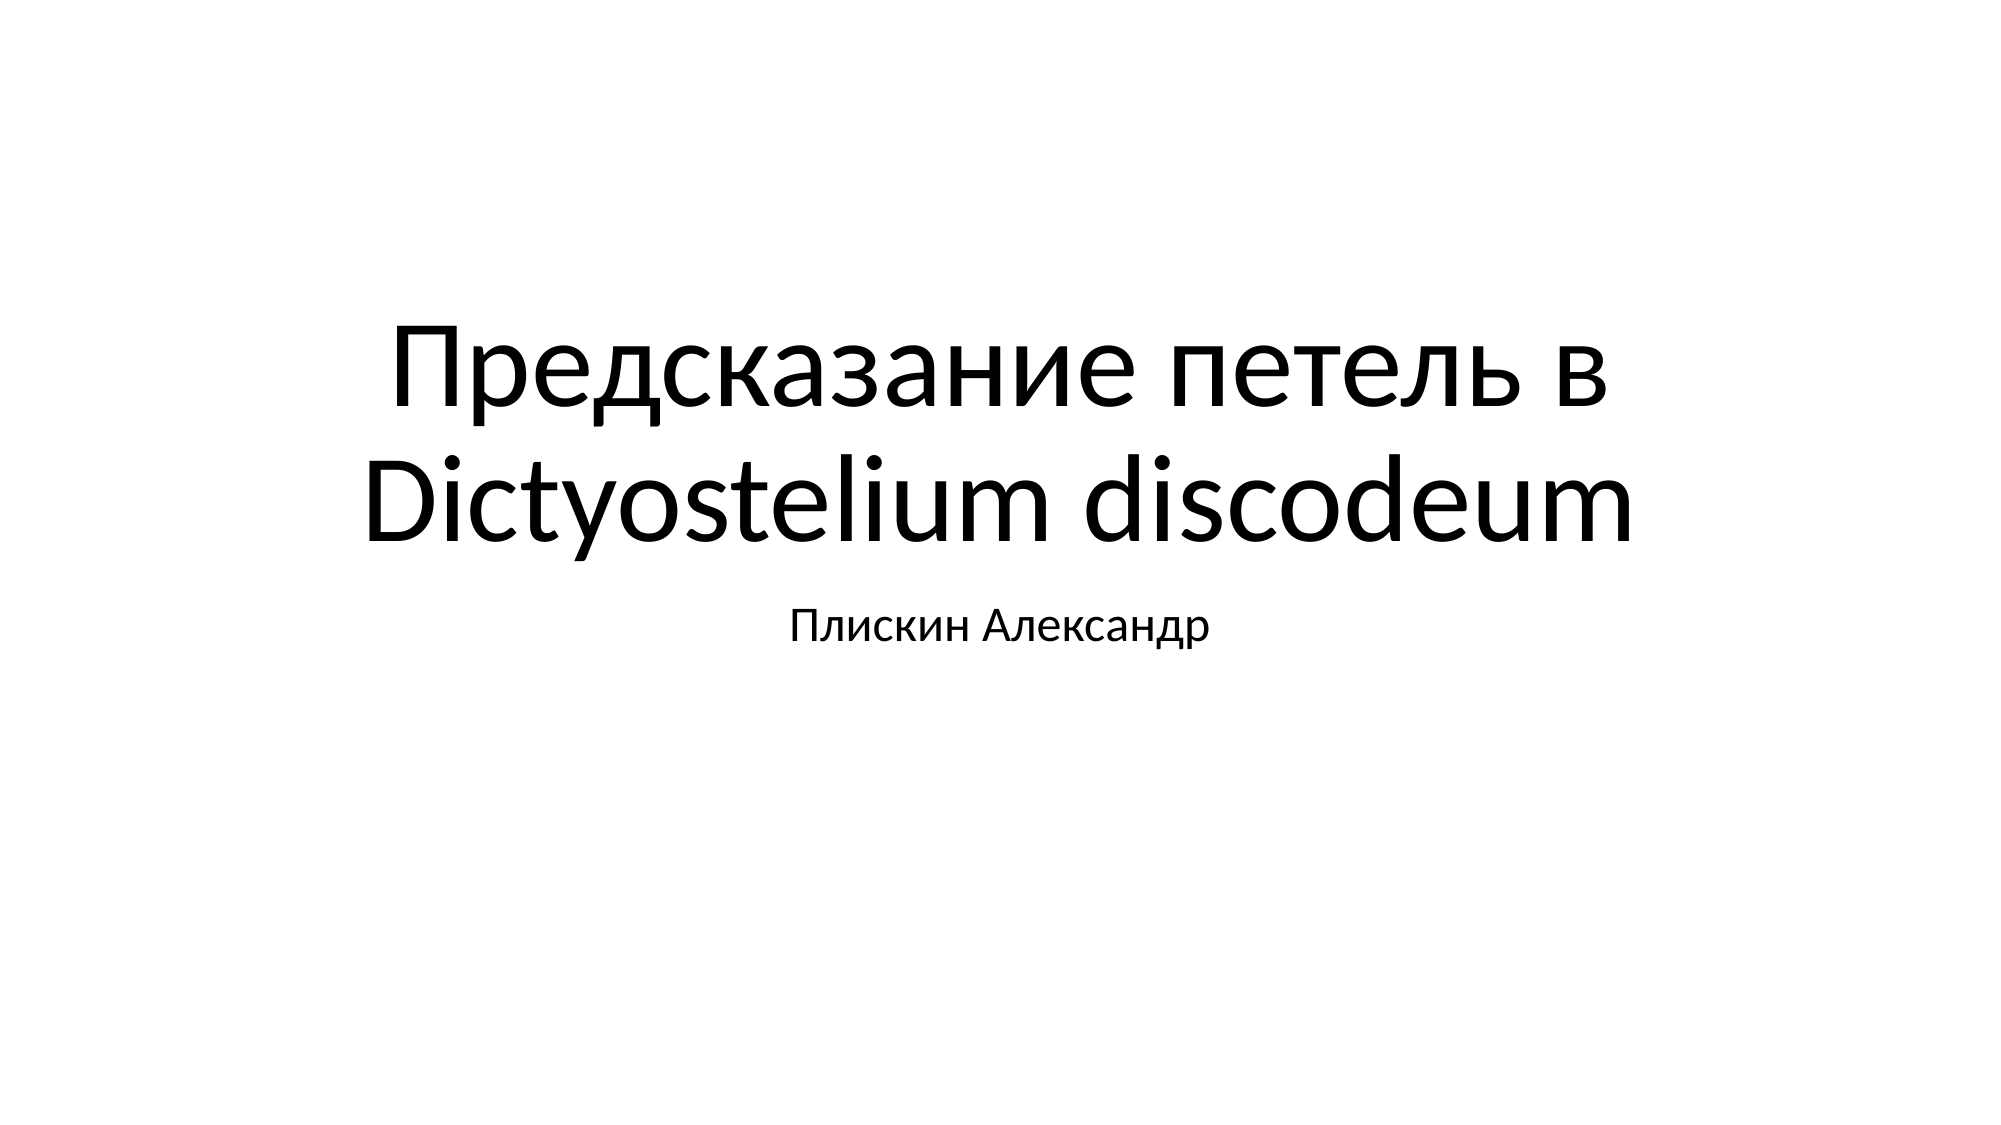

# Предсказание петель в Dictyostelium discodeum
Плискин Александр